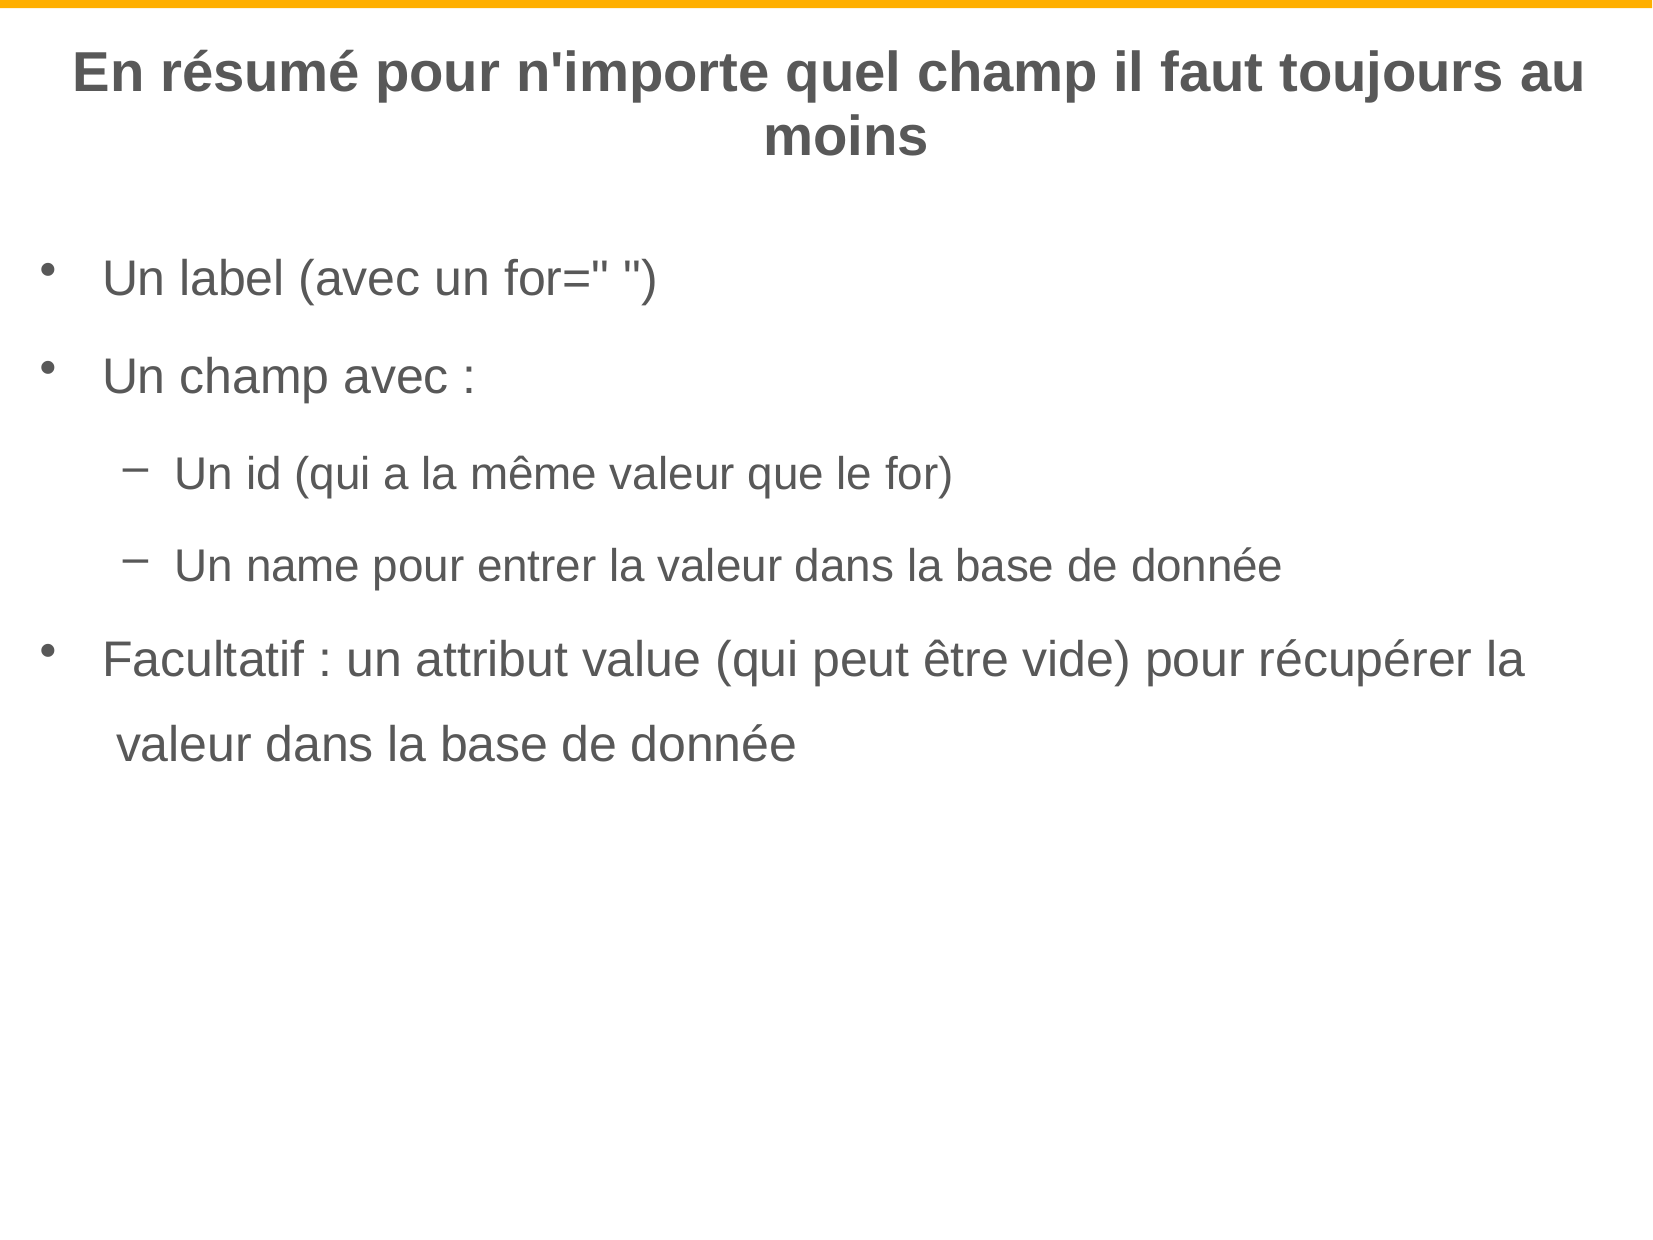

# En résumé pour n'importe quel champ il faut toujours au  moins
Un label (avec un for=" ")
Un champ avec :
Un id (qui a la même valeur que le for)
Un name pour entrer la valeur dans la base de donnée
Facultatif : un attribut value (qui peut être vide) pour récupérer la  valeur dans la base de donnée